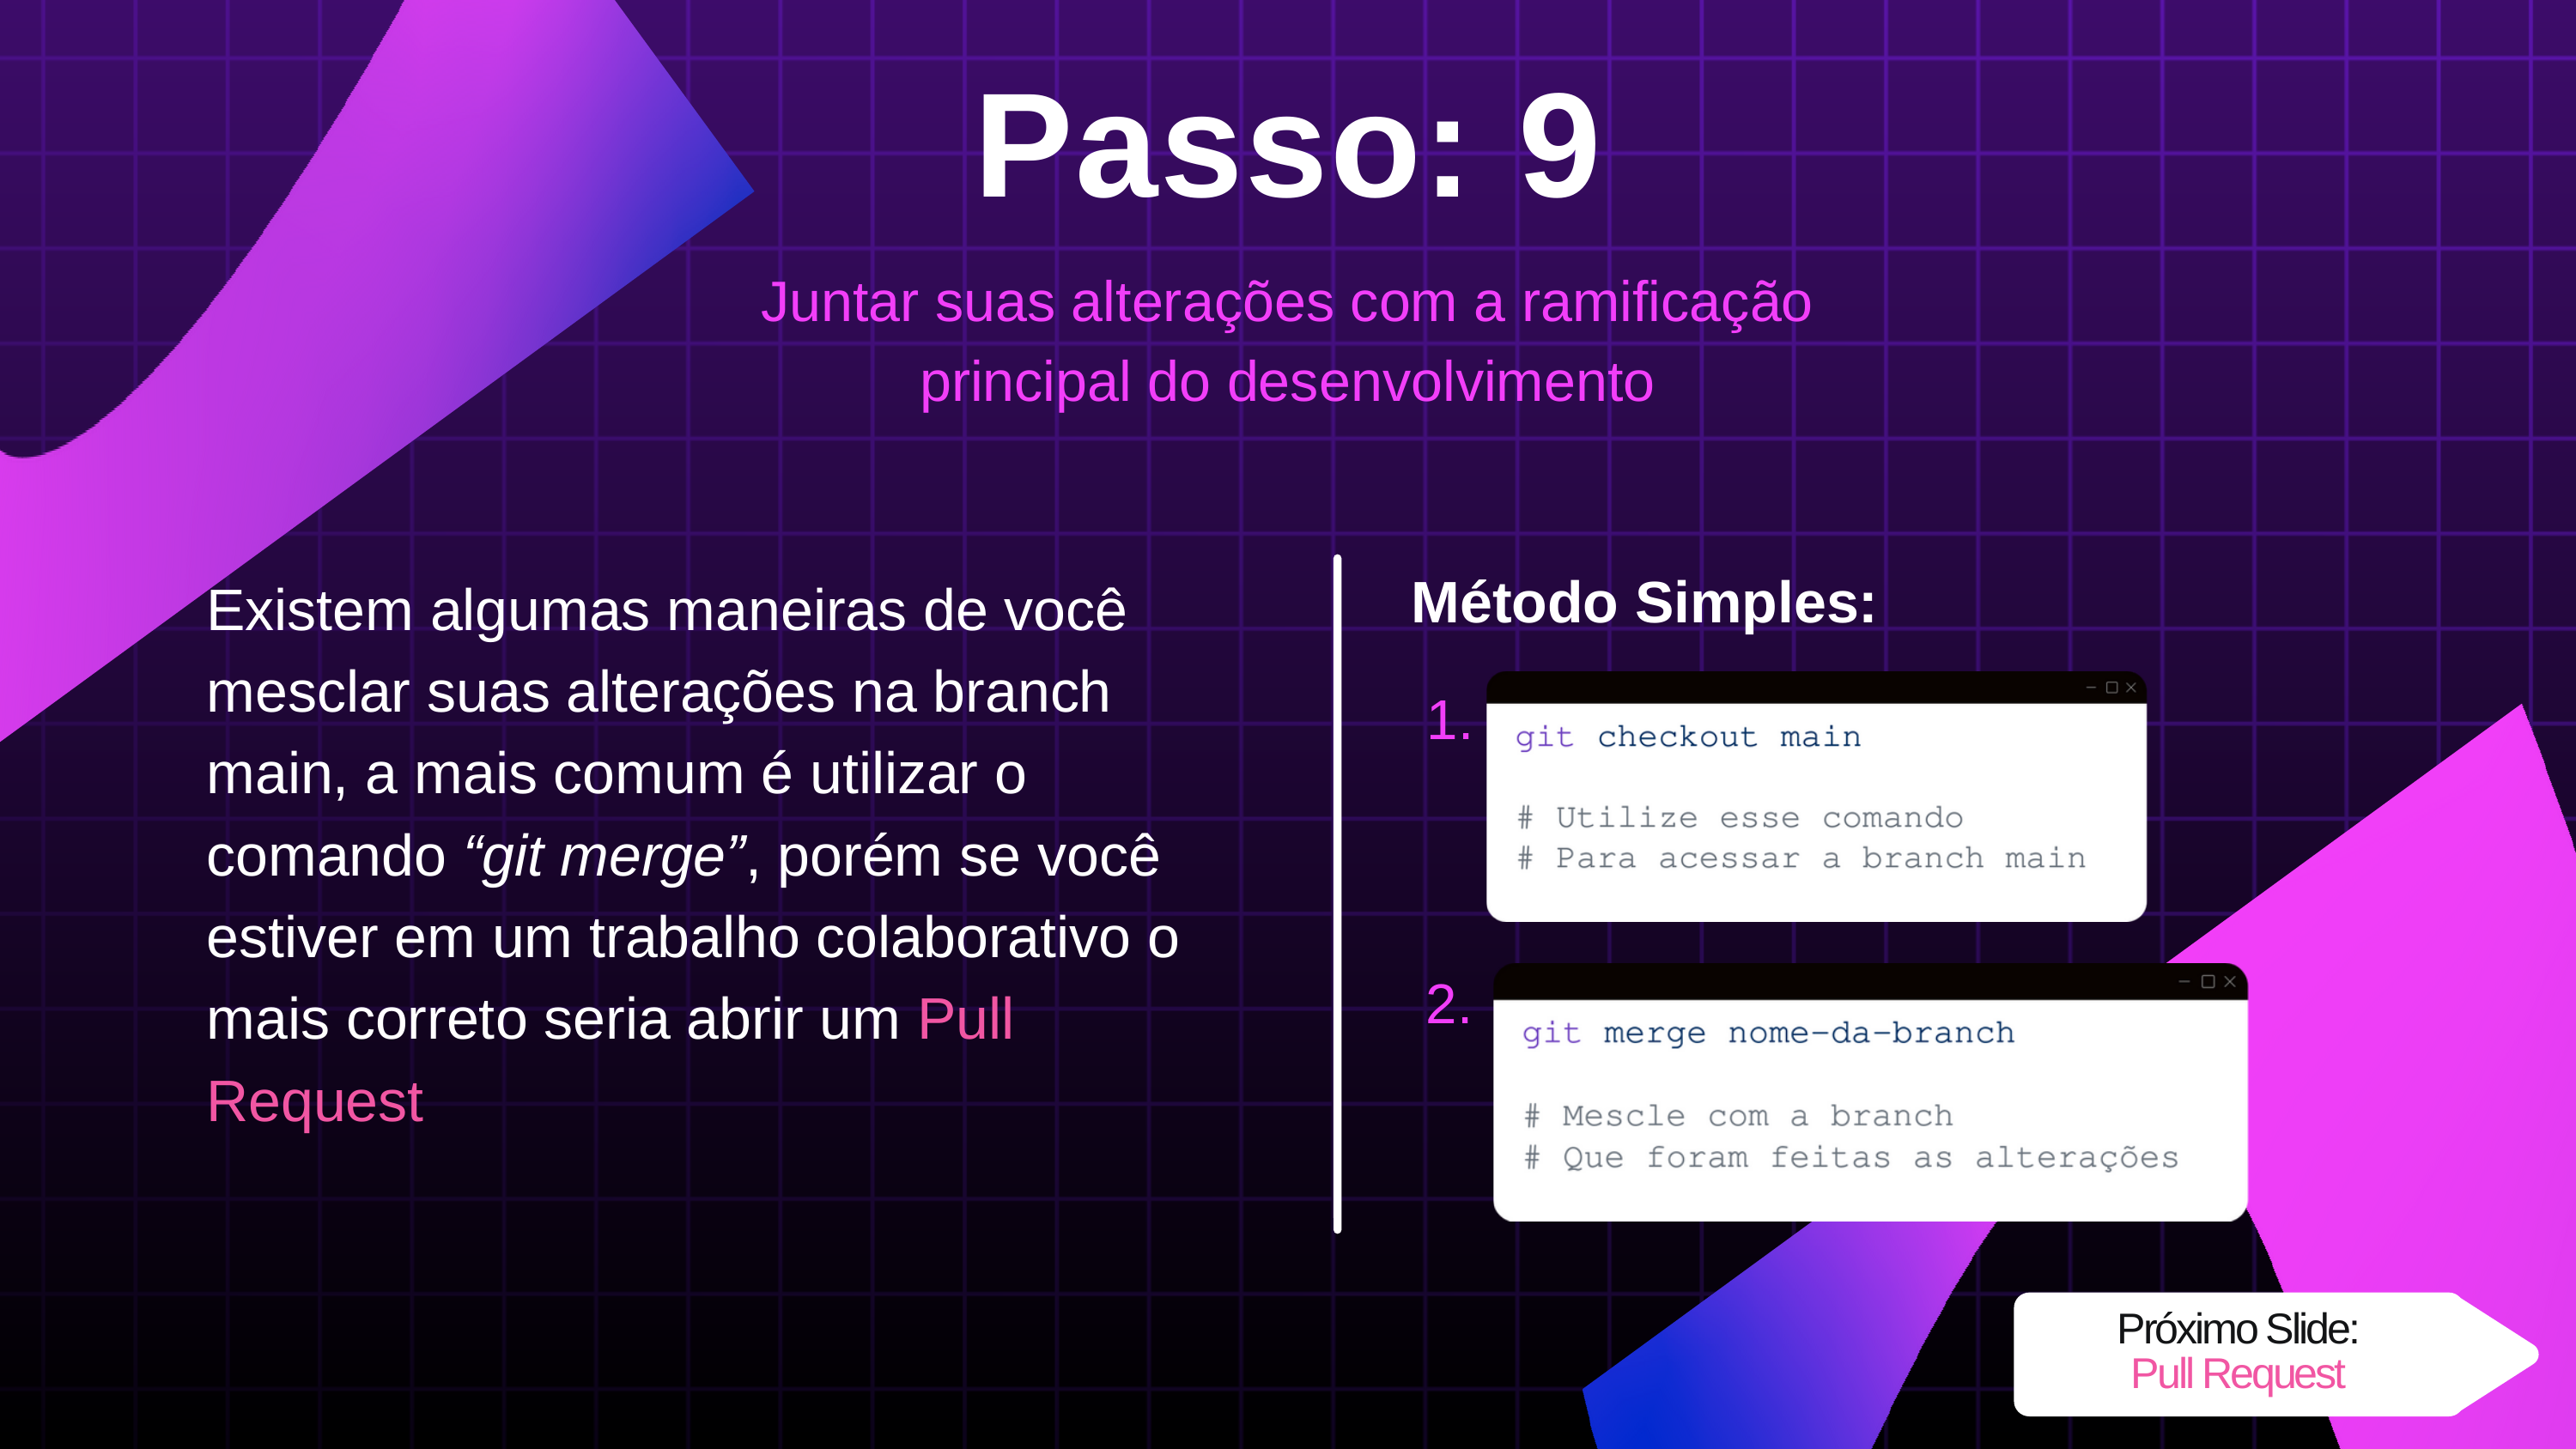

Passo: 9

Juntar suas alterações com a ramificação principal do desenvolvimento
Método Simples:

Existem algumas maneiras de você mesclar suas alterações na branch main, a mais comum é utilizar o comando “git merge”, porém se você estiver em um trabalho colaborativo o mais correto seria abrir um Pull Request

1.

2.

Próximo Slide:
Pull Request